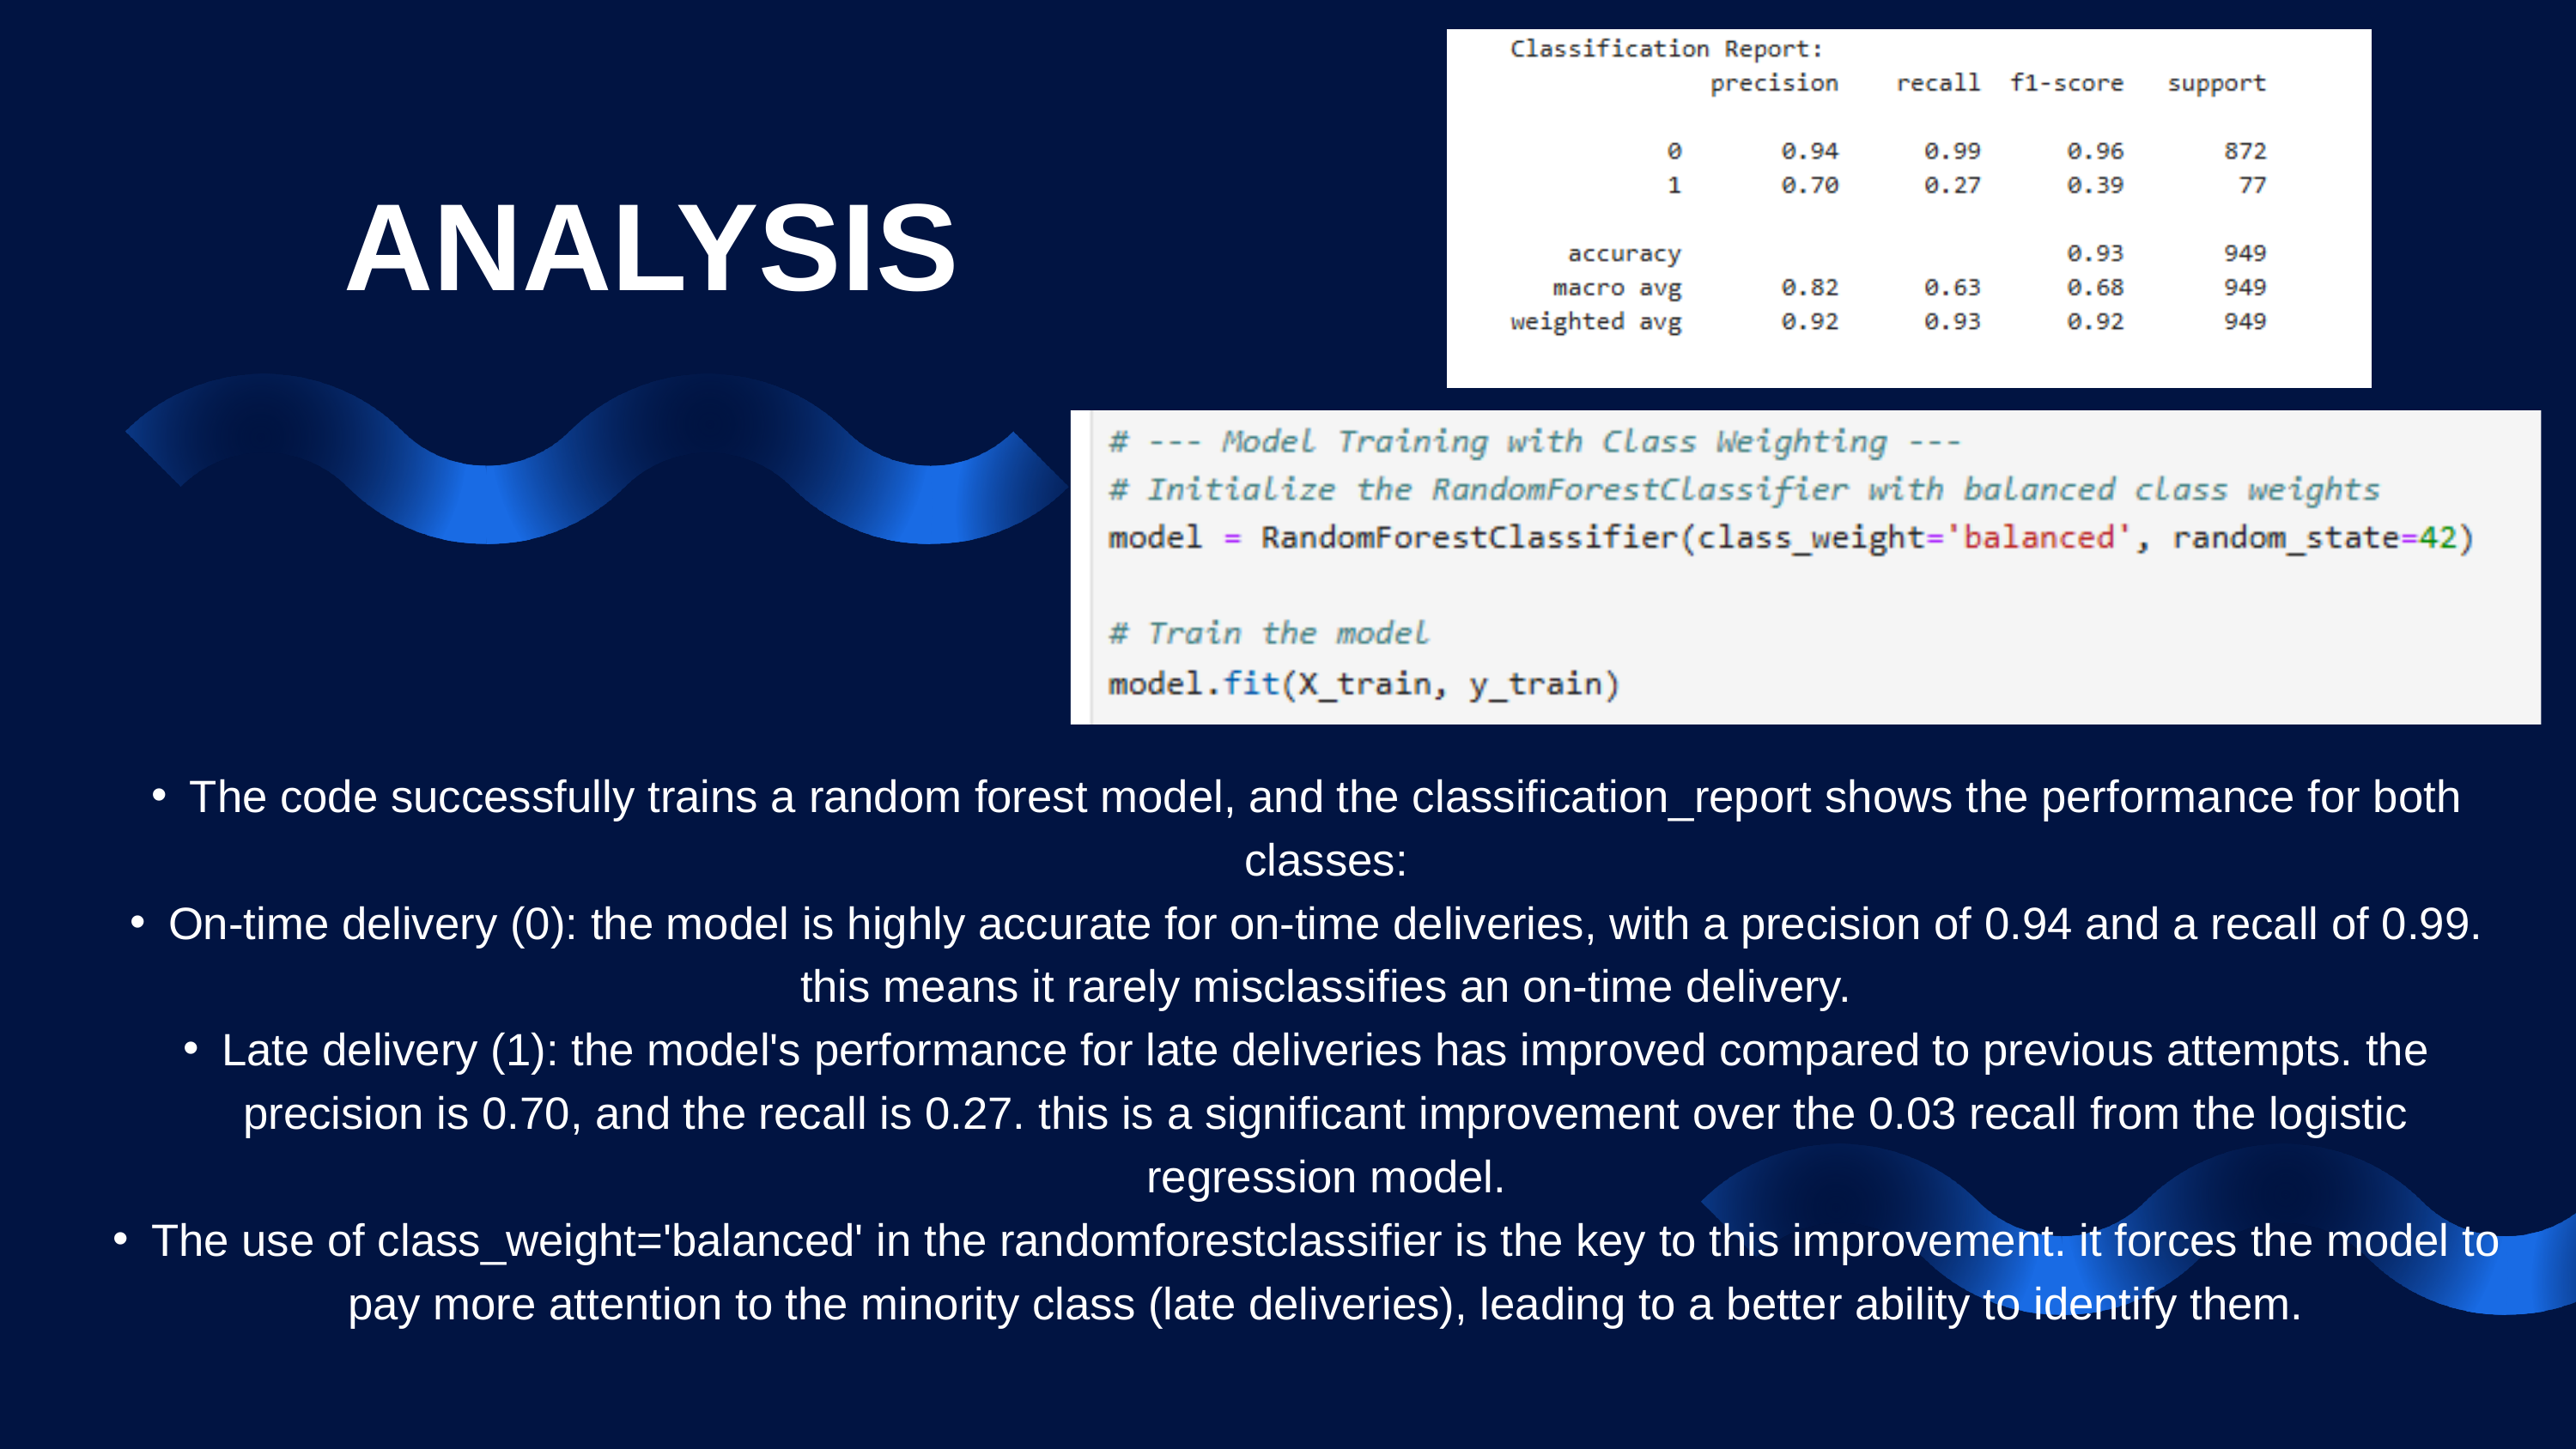

ANALYSIS

The code successfully trains a random forest model, and the classification_report shows the performance for both classes:
On-time delivery (0): the model is highly accurate for on-time deliveries, with a precision of 0.94 and a recall of 0.99. this means it rarely misclassifies an on-time delivery.
Late delivery (1): the model's performance for late deliveries has improved compared to previous attempts. the precision is 0.70, and the recall is 0.27. this is a significant improvement over the 0.03 recall from the logistic regression model.
The use of class_weight='balanced' in the randomforestclassifier is the key to this improvement. it forces the model to pay more attention to the minority class (late deliveries), leading to a better ability to identify them.